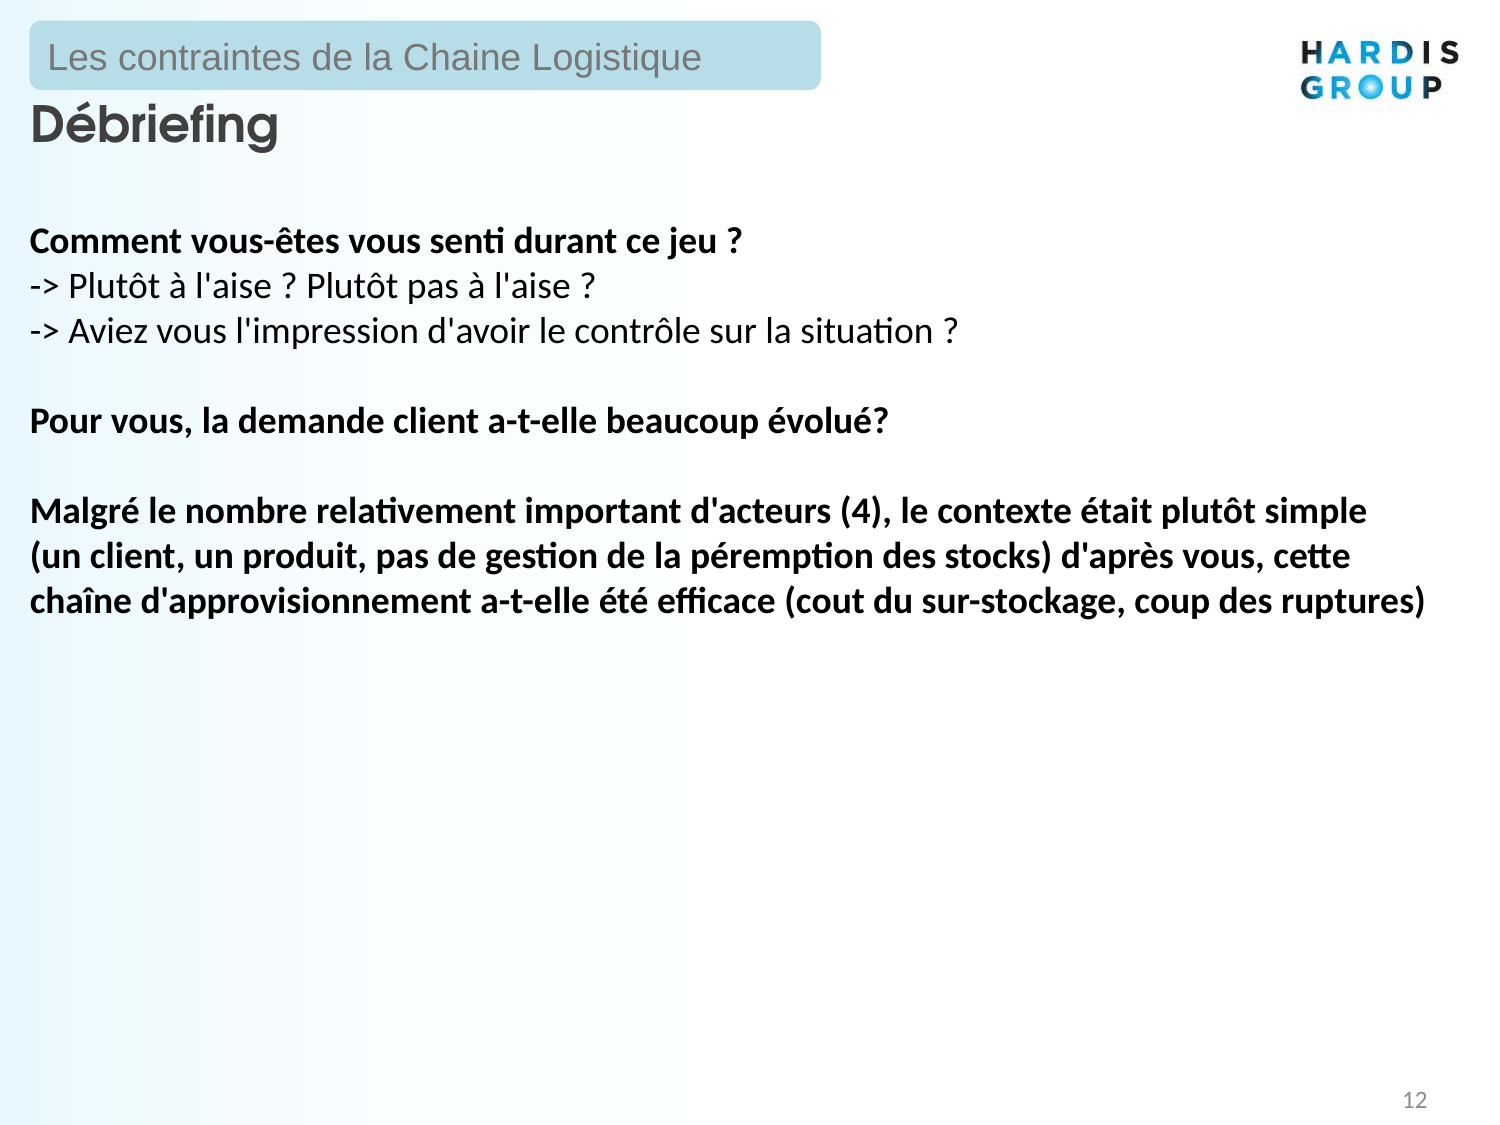

Les contraintes de la Chaine Logistique
Débriefing
Comment vous-êtes vous senti durant ce jeu ?
-> Plutôt à l'aise ? Plutôt pas à l'aise ?
-> Aviez vous l'impression d'avoir le contrôle sur la situation ?

Pour vous, la demande client a-t-elle beaucoup évolué?

Malgré le nombre relativement important d'acteurs (4), le contexte était plutôt simple (un client, un produit, pas de gestion de la péremption des stocks) d'après vous, cette chaîne d'approvisionnement a-t-elle été efficace (cout du sur-stockage, coup des ruptures)

12